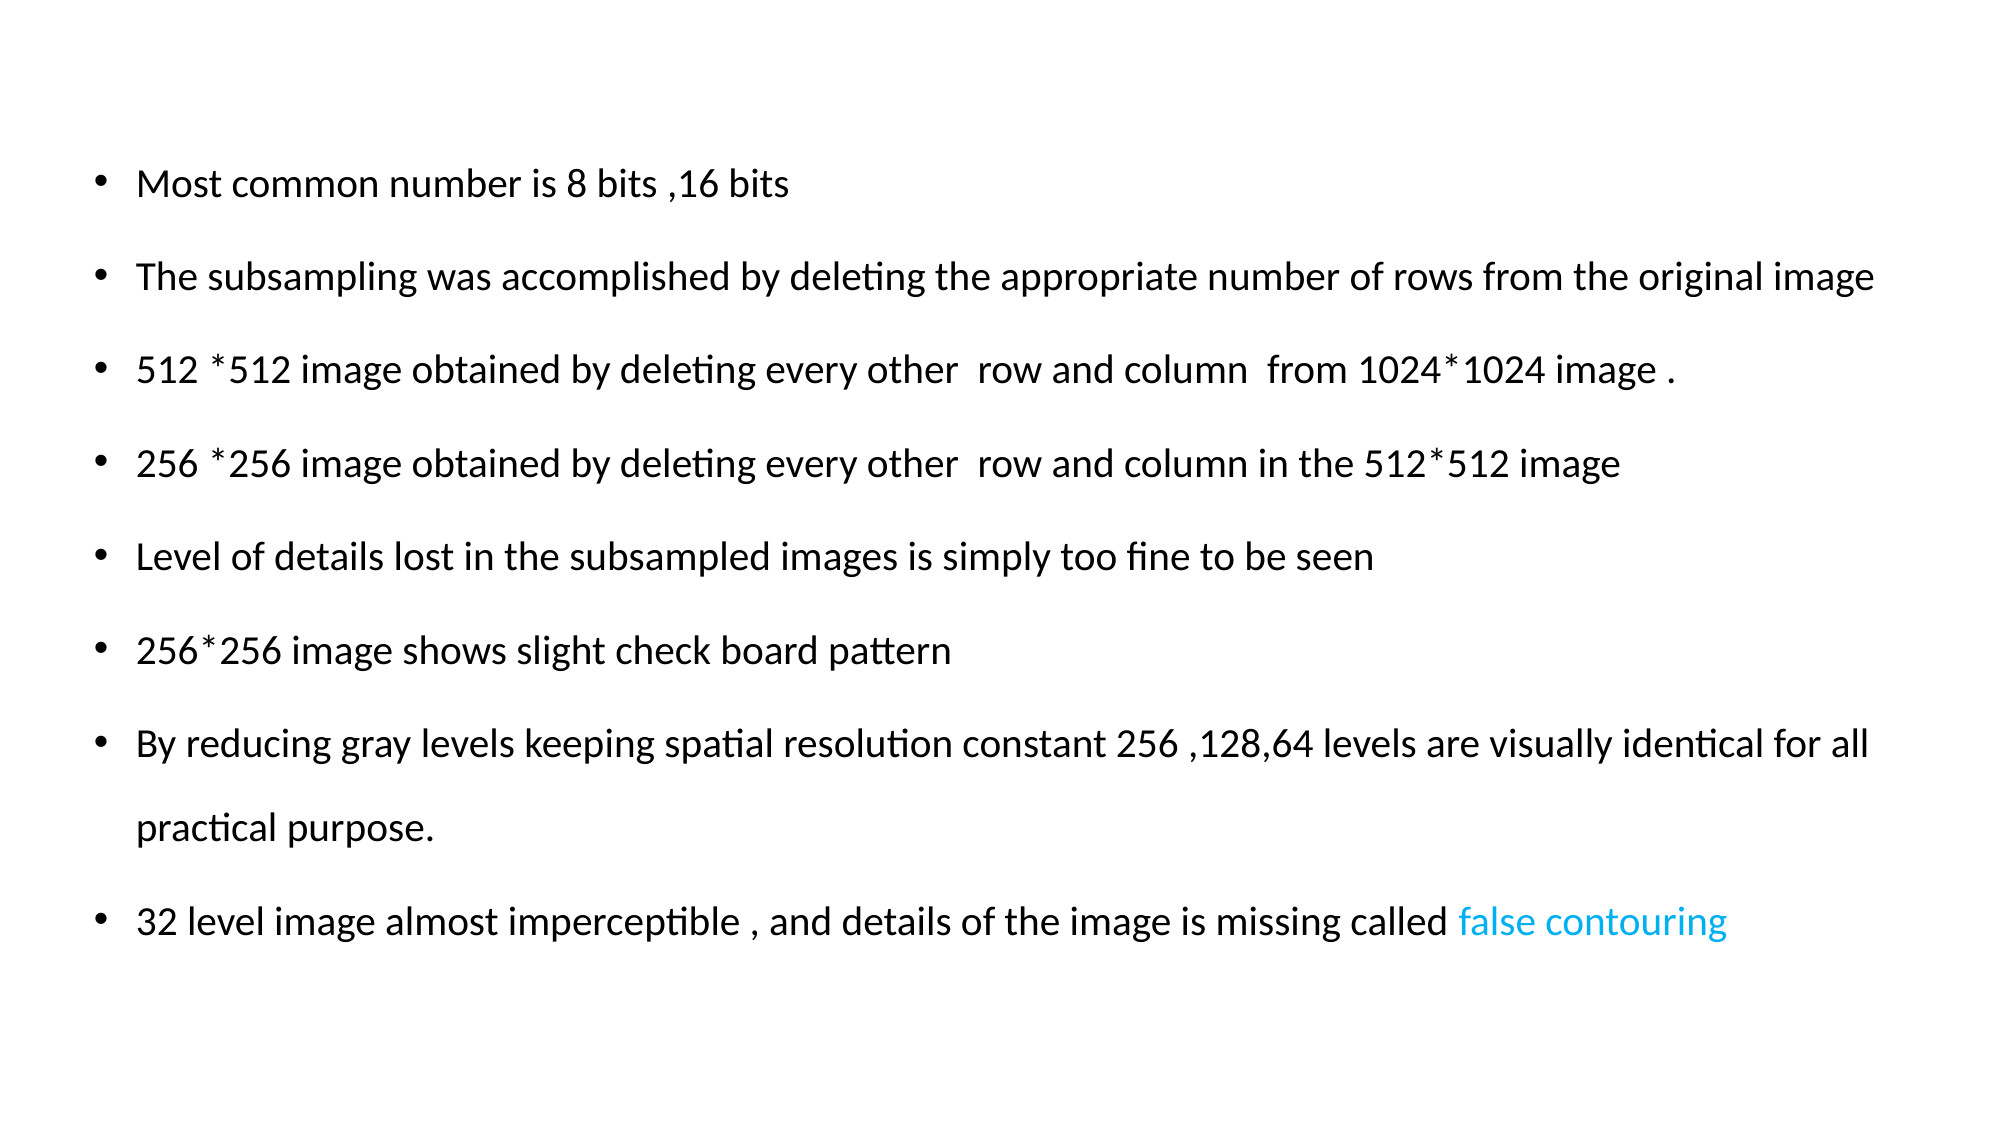

Most common number is 8 bits ,16 bits
The subsampling was accomplished by deleting the appropriate number of rows from the original image
512 *512 image obtained by deleting every other  row and column  from 1024*1024 image .
256 *256 image obtained by deleting every other  row and column in the 512*512 image
Level of details lost in the subsampled images is simply too fine to be seen
256*256 image shows slight check board pattern
By reducing gray levels keeping spatial resolution constant 256 ,128,64 levels are visually identical for all practical purpose.
32 level image almost imperceptible , and details of the image is missing called false contouring